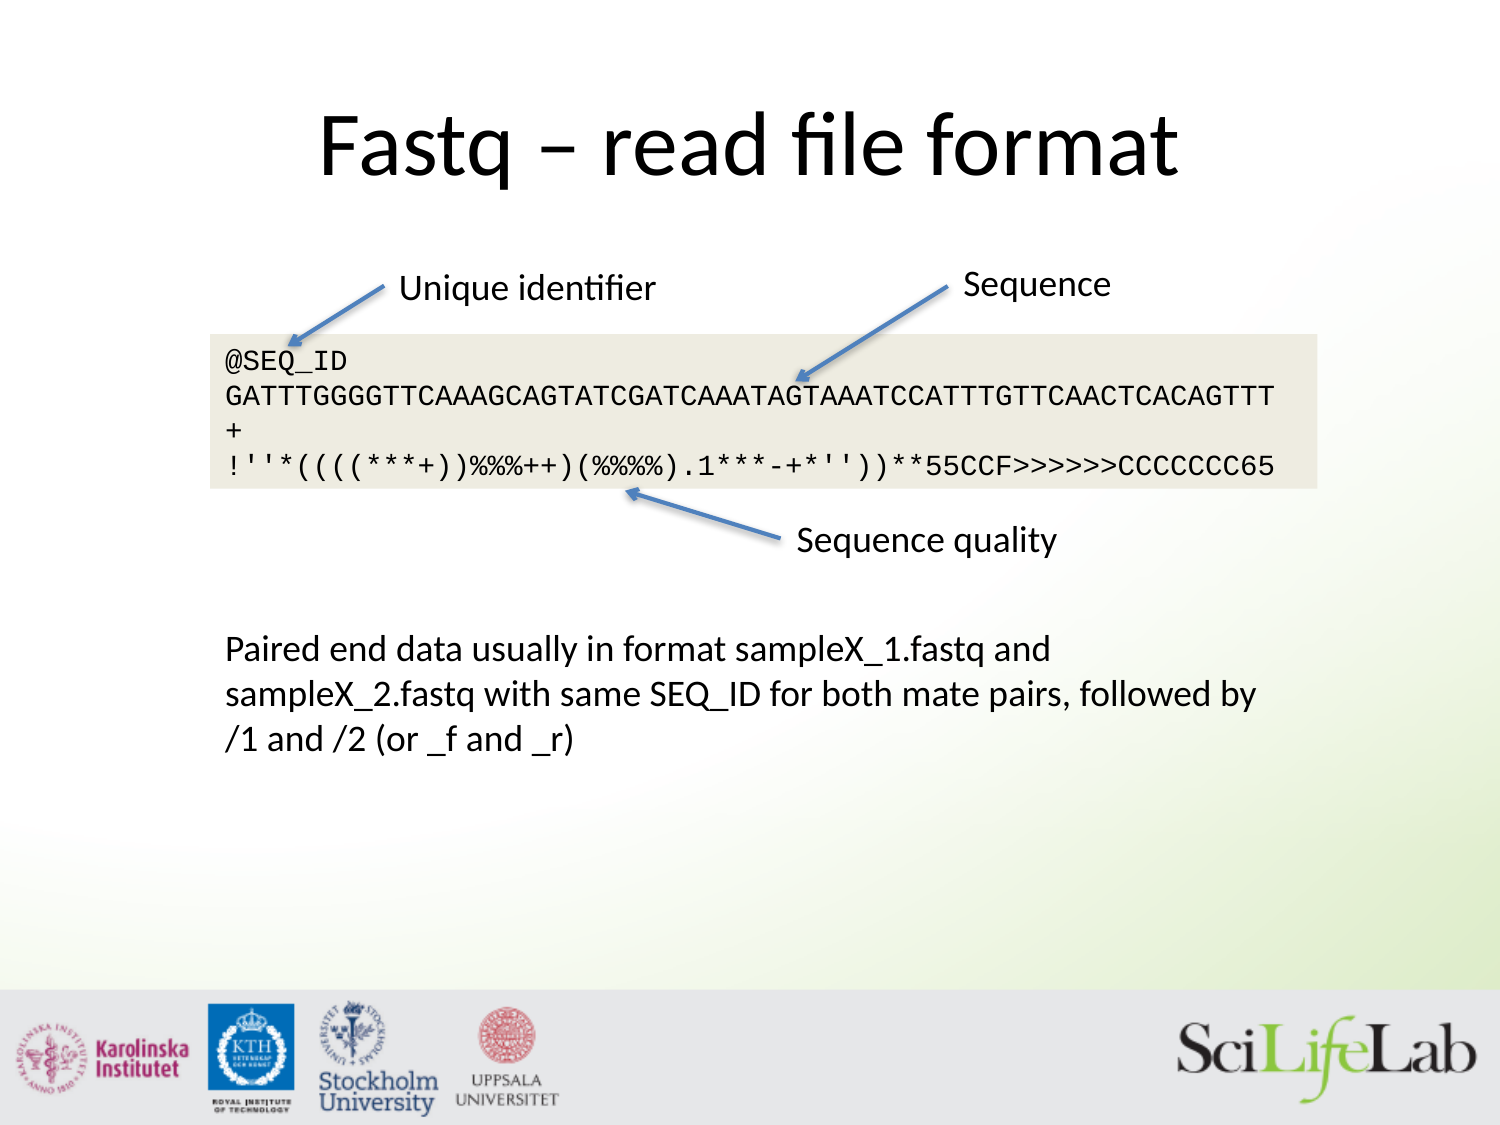

# Fastq – read file format
Sequence
Unique identifier
@SEQ_ID
GATTTGGGGTTCAAAGCAGTATCGATCAAATAGTAAATCCATTTGTTCAACTCACAGTTT
+
!''*((((***+))%%%++)(%%%%).1***-+*''))**55CCF>>>>>>CCCCCCC65
Sequence quality
Paired end data usually in format sampleX_1.fastq and sampleX_2.fastq with same SEQ_ID for both mate pairs, followed by
/1 and /2 (or _f and _r)